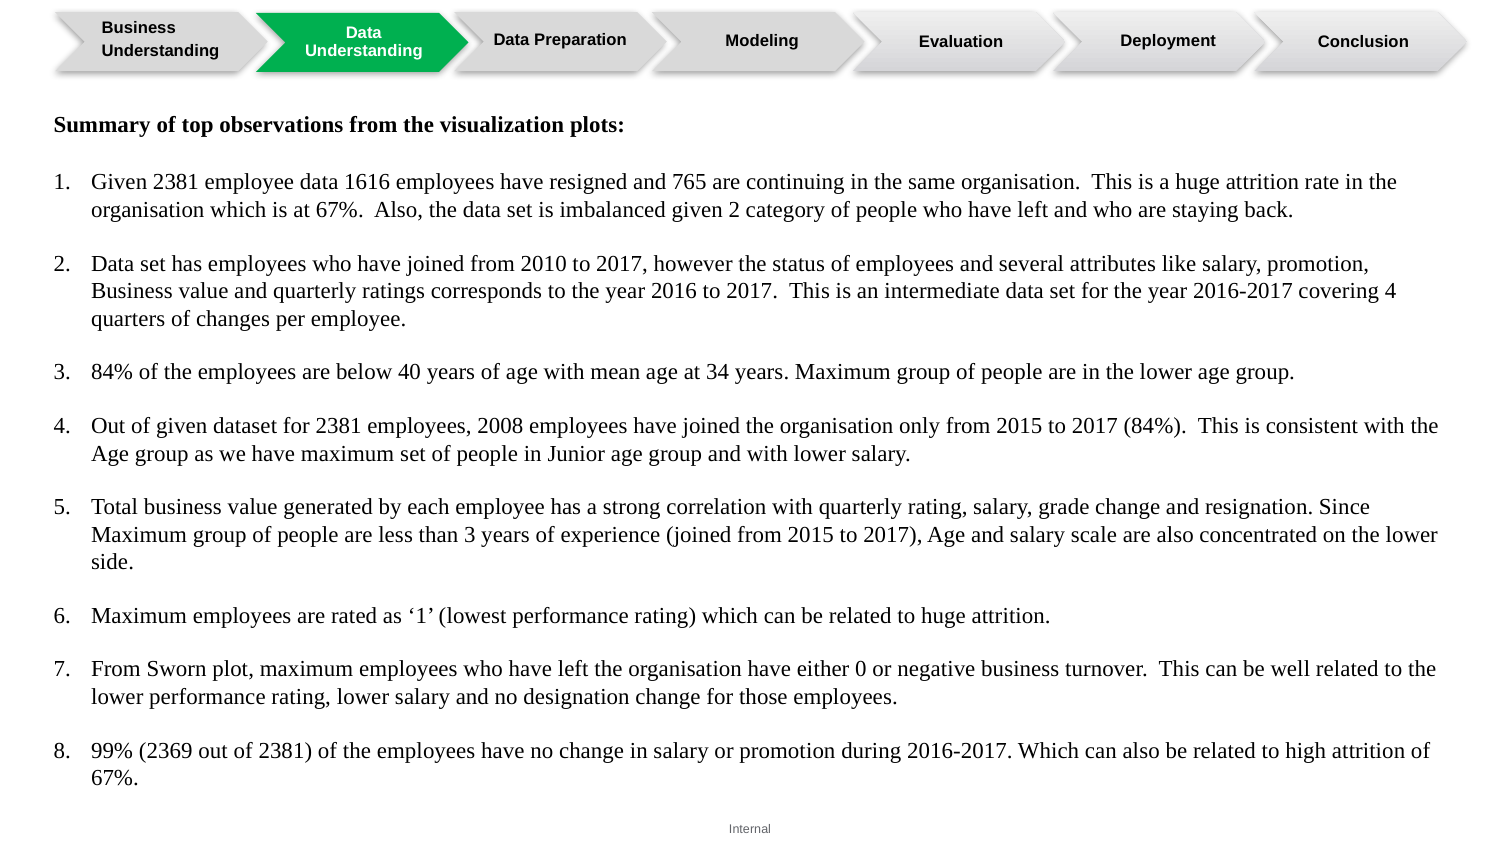

Business
Understanding

Data Preparation

Modeling

Evaluation

Deployment

Conclusion

Data Understanding
Summary of top observations from the visualization plots:

Given 2381 employee data 1616 employees have resigned and 765 are continuing in the same organisation.  This is a huge attrition rate in the organisation which is at 67%.  Also, the data set is imbalanced given 2 category of people who have left and who are staying back.

Data set has employees who have joined from 2010 to 2017, however the status of employees and several attributes like salary, promotion, Business value and quarterly ratings corresponds to the year 2016 to 2017.  This is an intermediate data set for the year 2016-2017 covering 4 quarters of changes per employee.

84% of the employees are below 40 years of age with mean age at 34 years. Maximum group of people are in the lower age group.

Out of given dataset for 2381 employees, 2008 employees have joined the organisation only from 2015 to 2017 (84%).  This is consistent with the Age group as we have maximum set of people in Junior age group and with lower salary.

Total business value generated by each employee has a strong correlation with quarterly rating, salary, grade change and resignation. Since Maximum group of people are less than 3 years of experience (joined from 2015 to 2017), Age and salary scale are also concentrated on the lower side.

Maximum employees are rated as ‘1’ (lowest performance rating) which can be related to huge attrition.

From Sworn plot, maximum employees who have left the organisation have either 0 or negative business turnover.  This can be well related to the lower performance rating, lower salary and no designation change for those employees.

99% (2369 out of 2381) of the employees have no change in salary or promotion during 2016-2017. Which can also be related to high attrition of 67%.